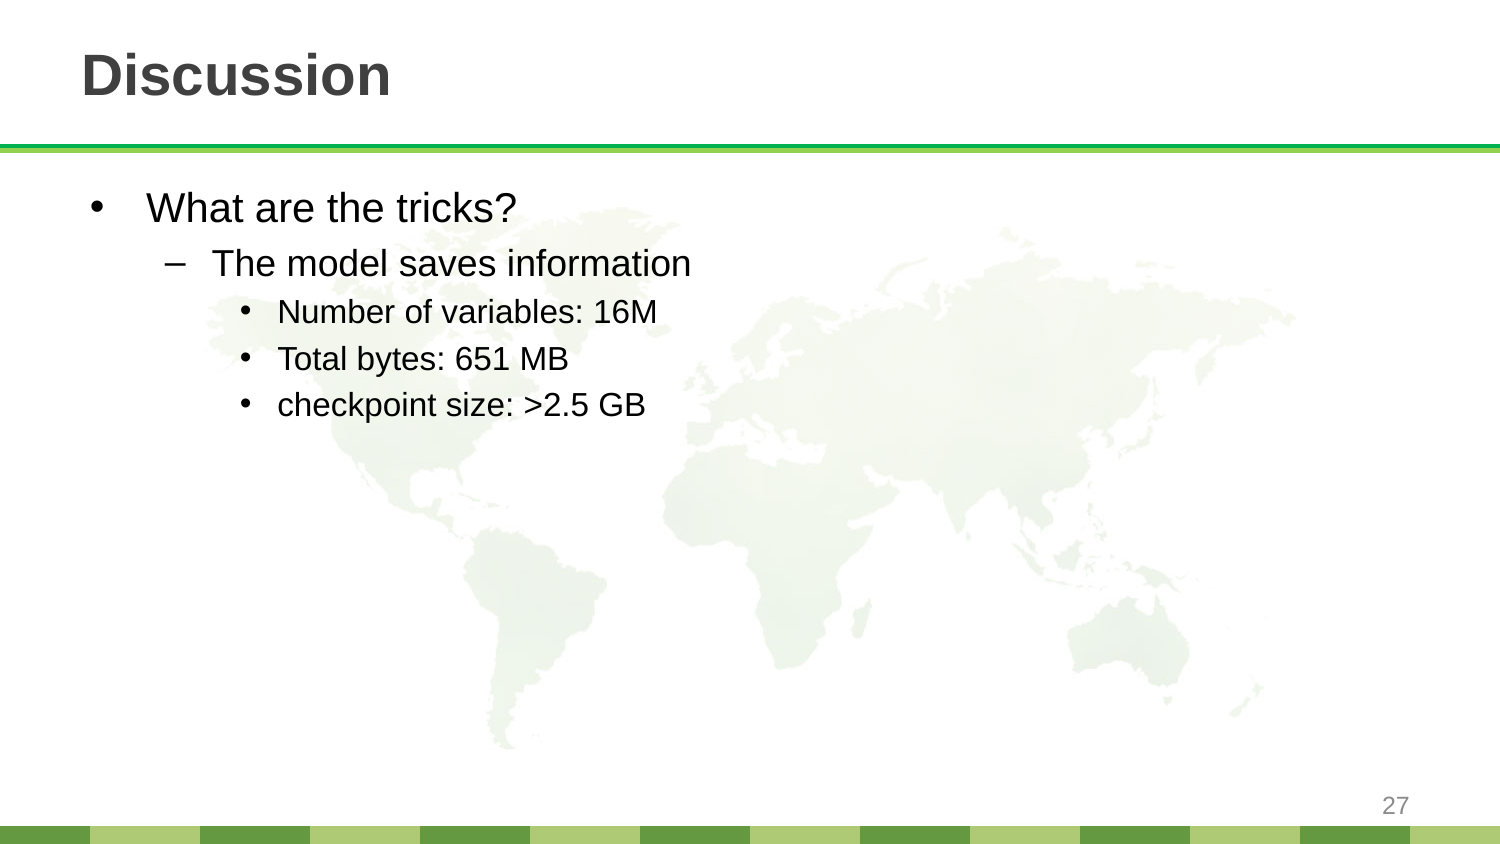

# Discussion
What are the tricks?
The model saves information
Number of variables: 16M
Total bytes: 651 MB
checkpoint size: >2.5 GB

27